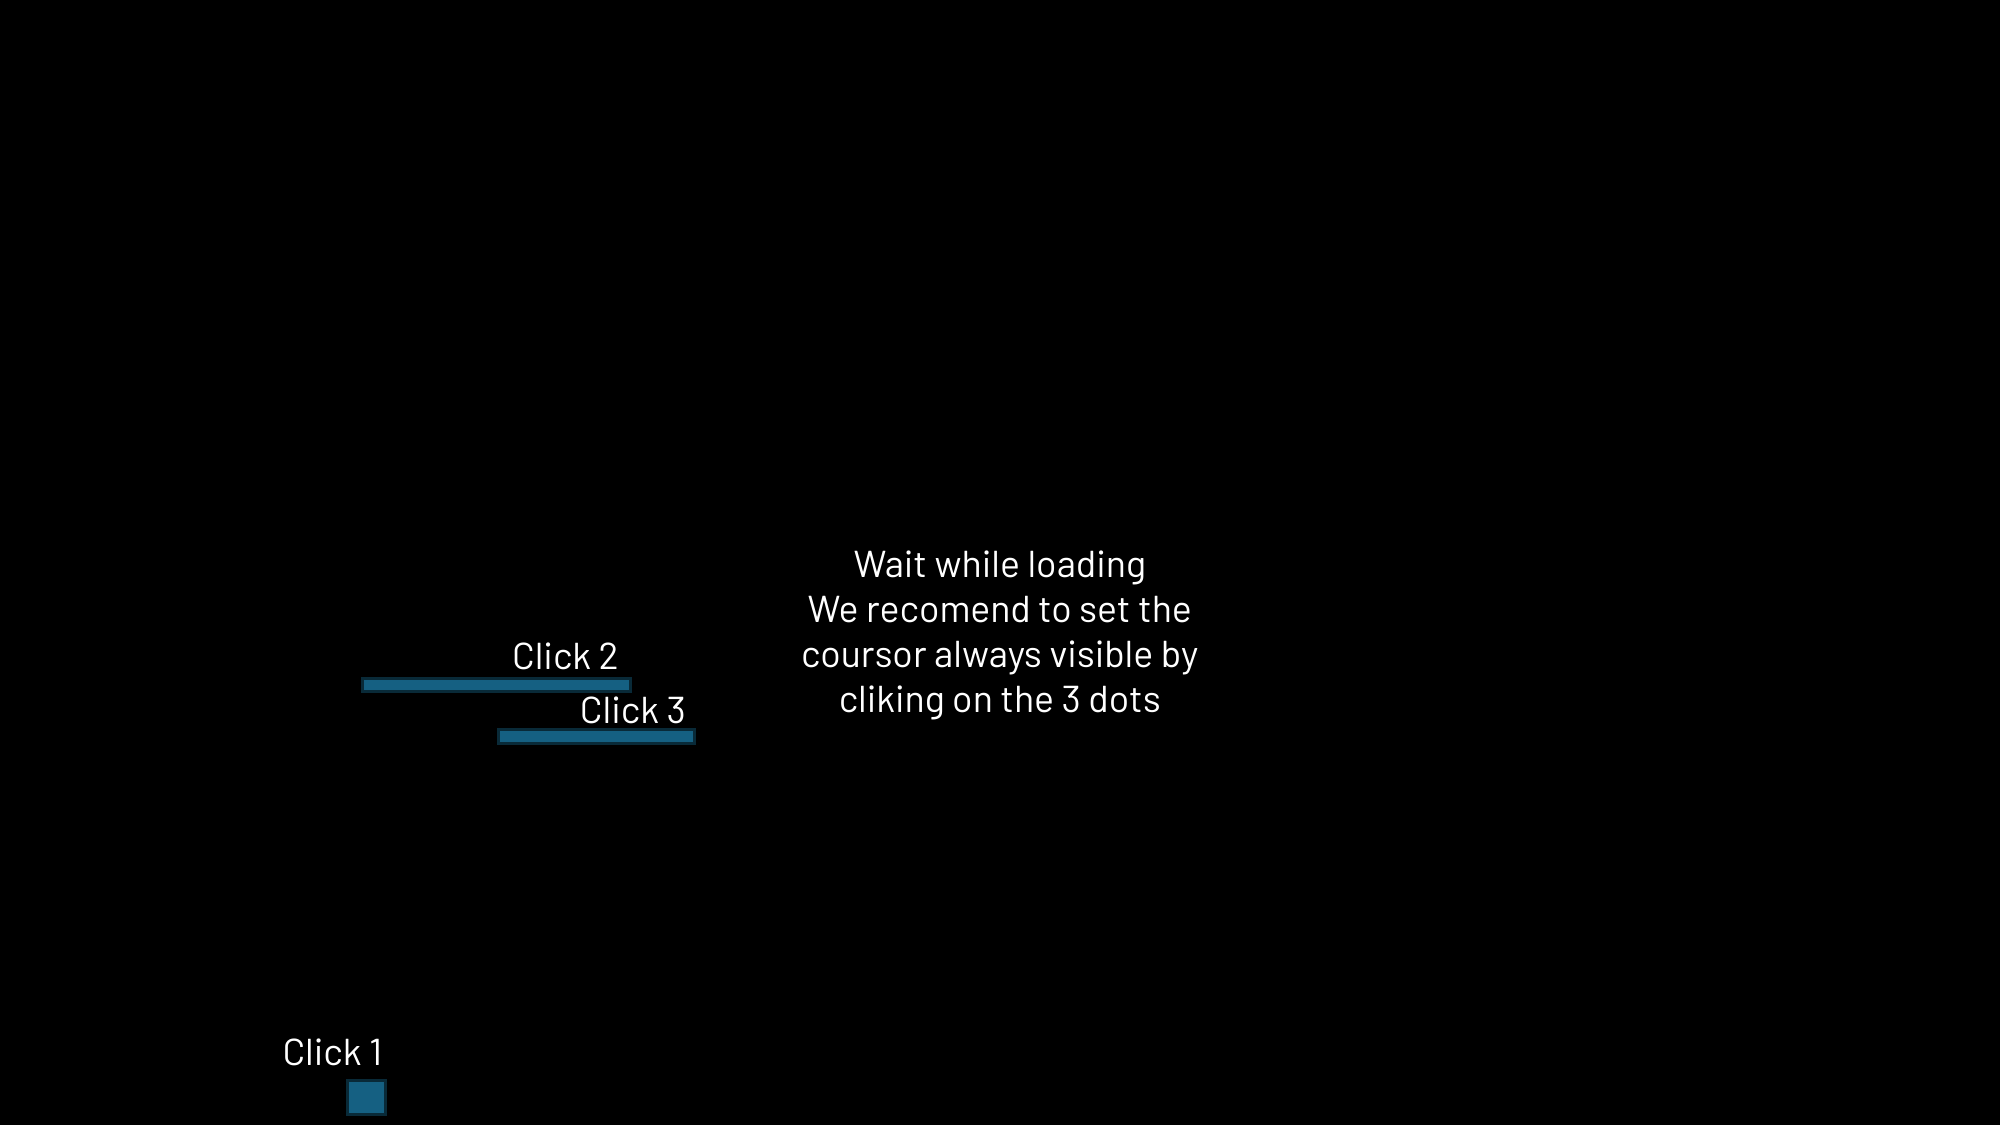

Game
# Dash
Crstman
Wait while loading
We recomend to set the coursor always visible by cliking on the 3 dots
Click 2

Click 3

Click 1

Click to start